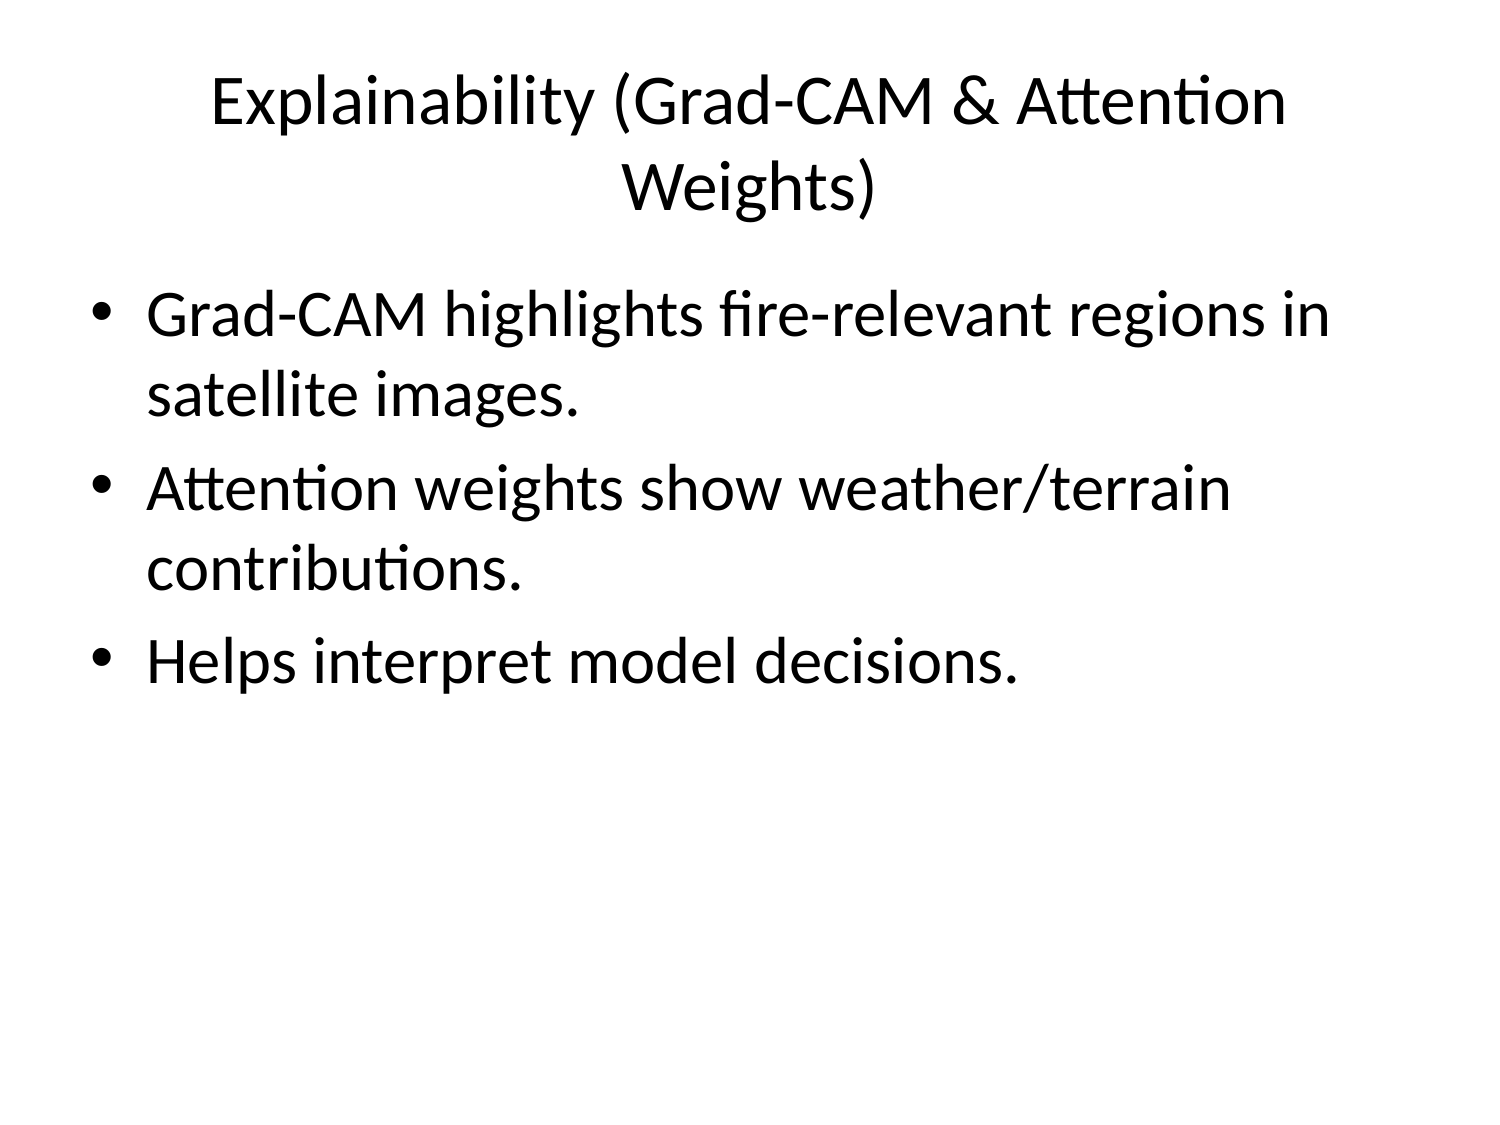

# Explainability (Grad-CAM & Attention Weights)
Grad-CAM highlights fire-relevant regions in satellite images.
Attention weights show weather/terrain contributions.
Helps interpret model decisions.